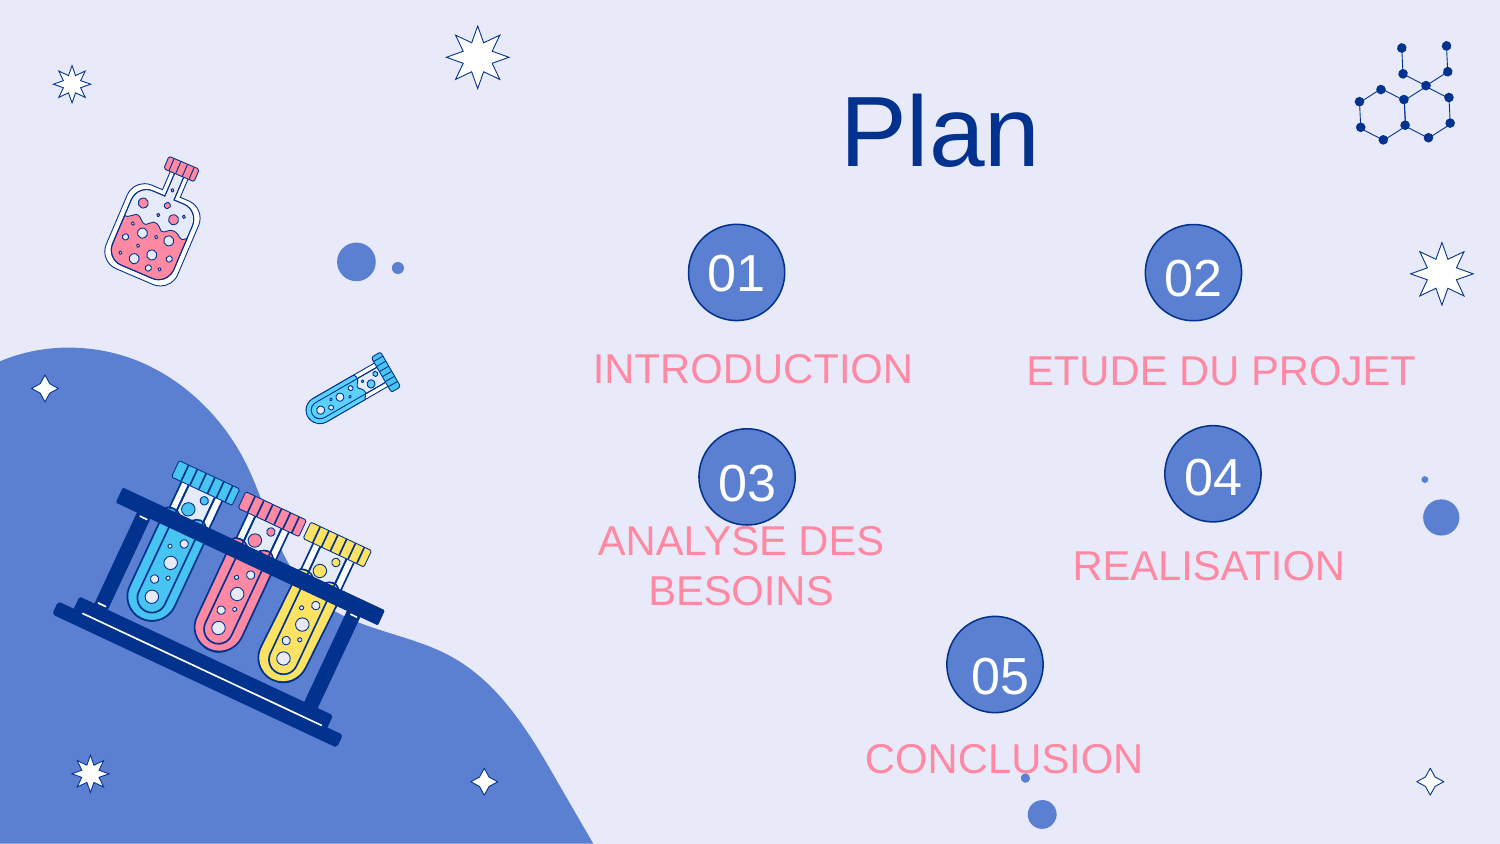

# Plan

01
02

INTRODUCTION
ETUDE DU PROJET

04
03

REALISATION
ANALYSE DES BESOINS

05
CONCLUSION